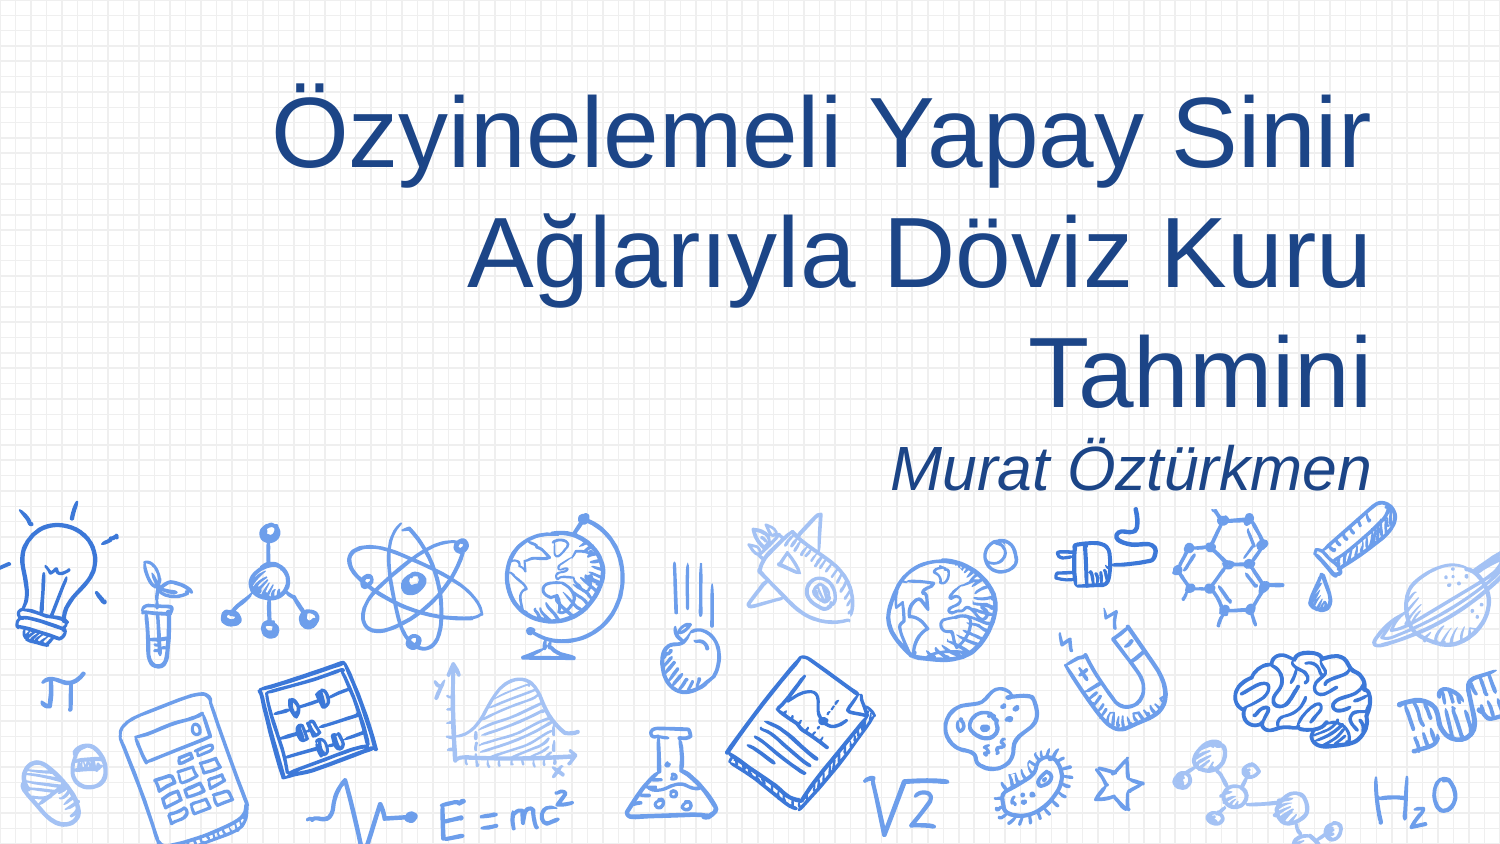

# Özyinelemeli Yapay Sinir Ağlarıyla Döviz Kuru Tahmini
Murat Öztürkmen